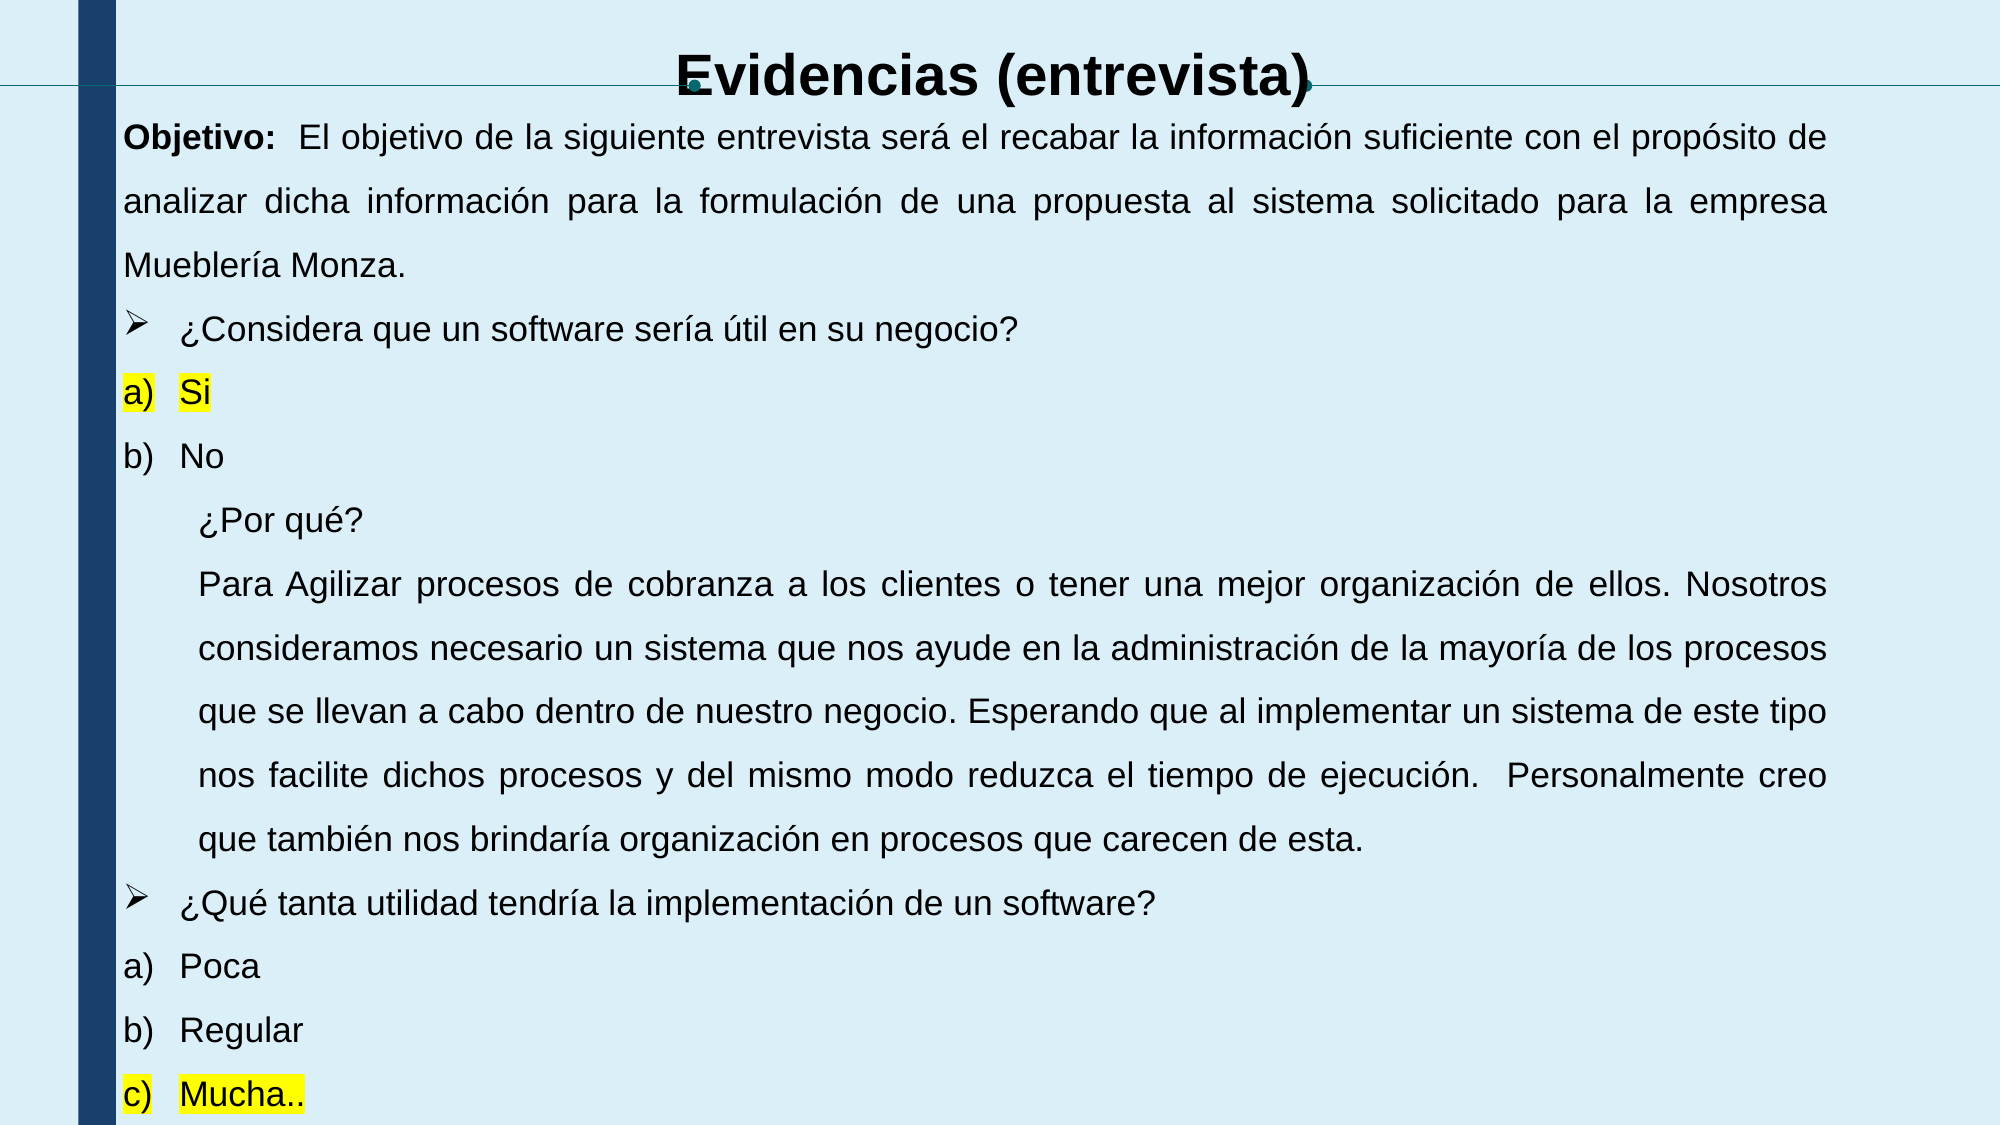

Evidencias (entrevista)

Objetivo:  El objetivo de la siguiente entrevista será el recabar la información suficiente con el propósito de analizar dicha información para la formulación de una propuesta al sistema solicitado para la empresa Mueblería Monza.
¿Considera que un software sería útil en su negocio?
Si
No
¿Por qué?
Para Agilizar procesos de cobranza a los clientes o tener una mejor organización de ellos. Nosotros consideramos necesario un sistema que nos ayude en la administración de la mayoría de los procesos que se llevan a cabo dentro de nuestro negocio. Esperando que al implementar un sistema de este tipo nos facilite dichos procesos y del mismo modo reduzca el tiempo de ejecución.  Personalmente creo que también nos brindaría organización en procesos que carecen de esta.
¿Qué tanta utilidad tendría la implementación de un software?
Poca
Regular
Mucha..